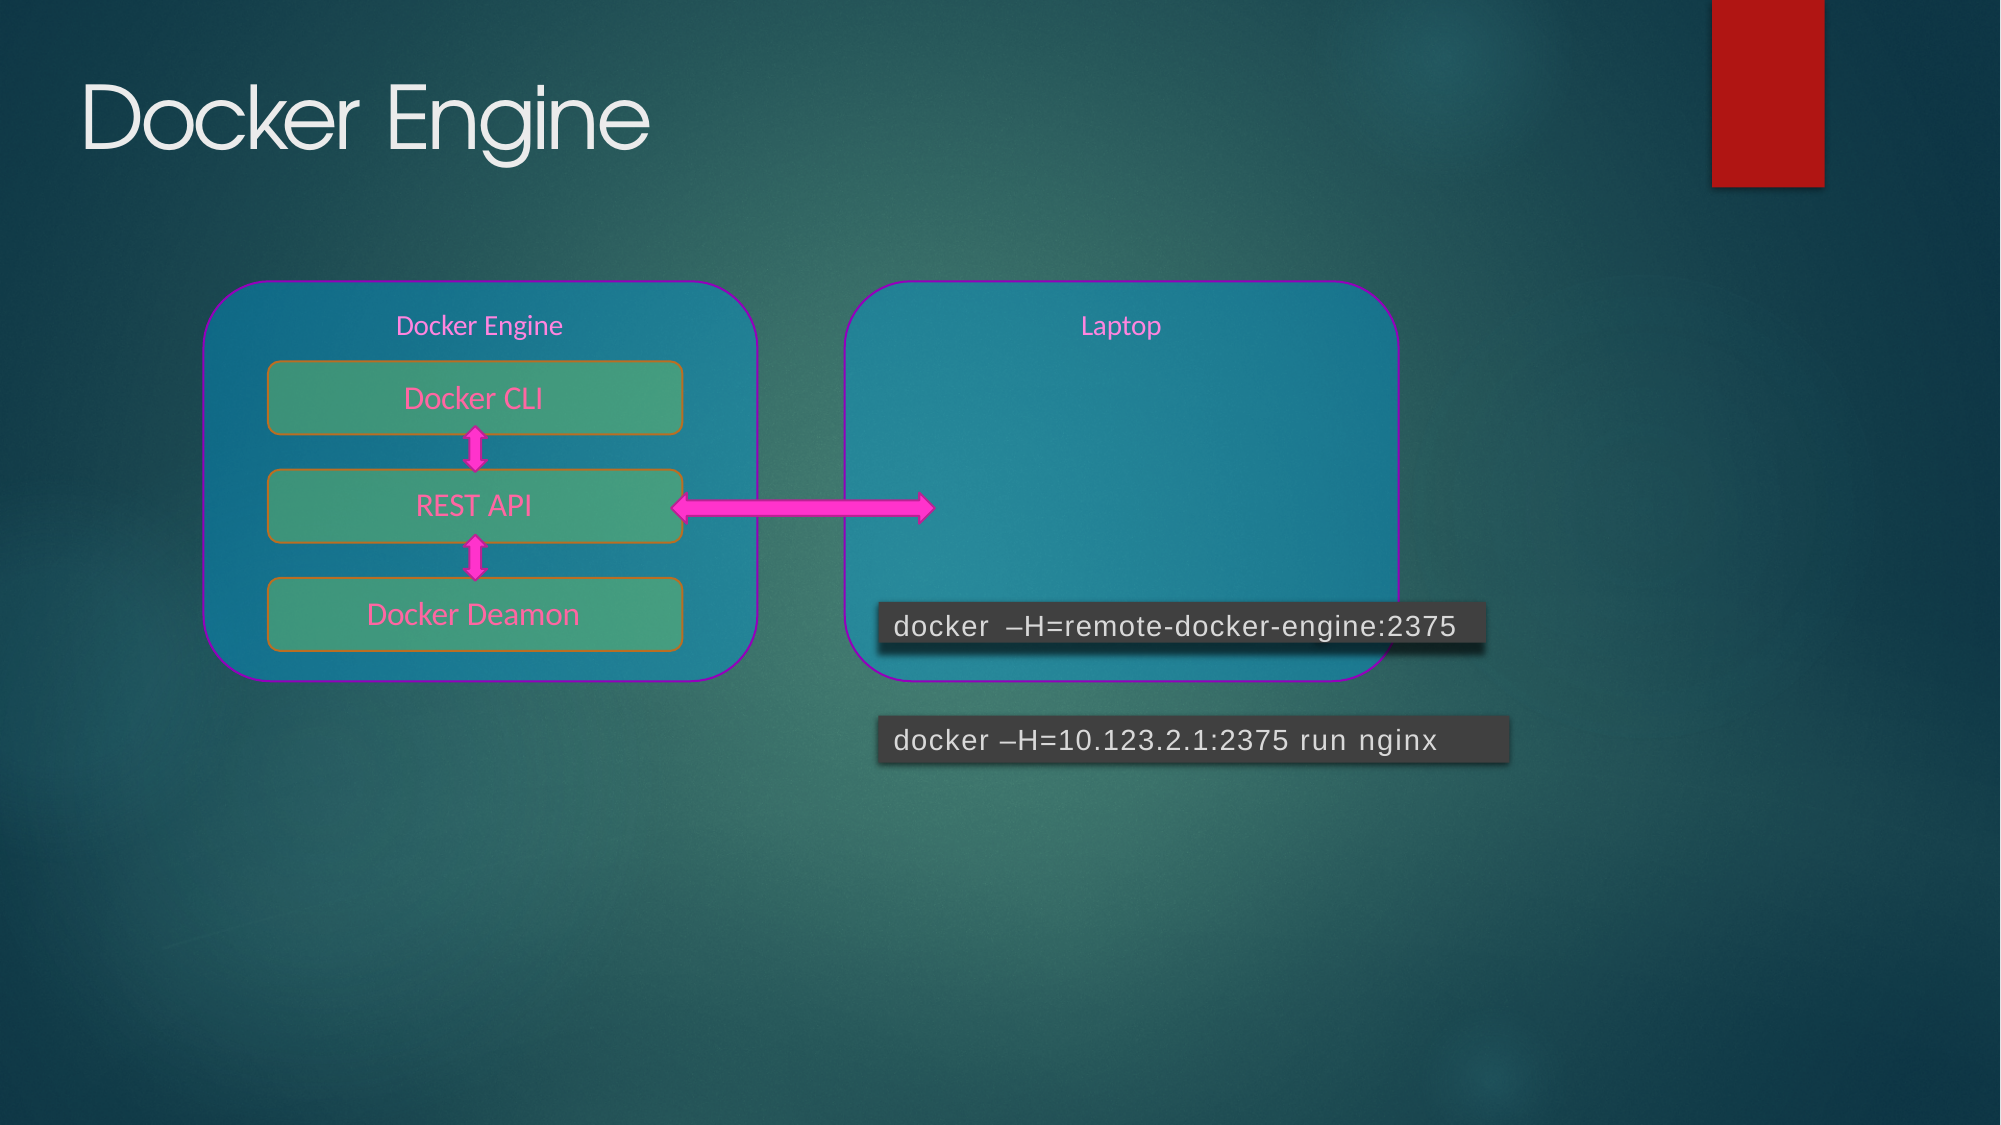

# Docker Engine

Docker Engine
Laptop

Docker CLI

REST API

Docker Deamon
docker –H=remote-docker-engine:2375

docker –H=10.123.2.1:2375 run nginx